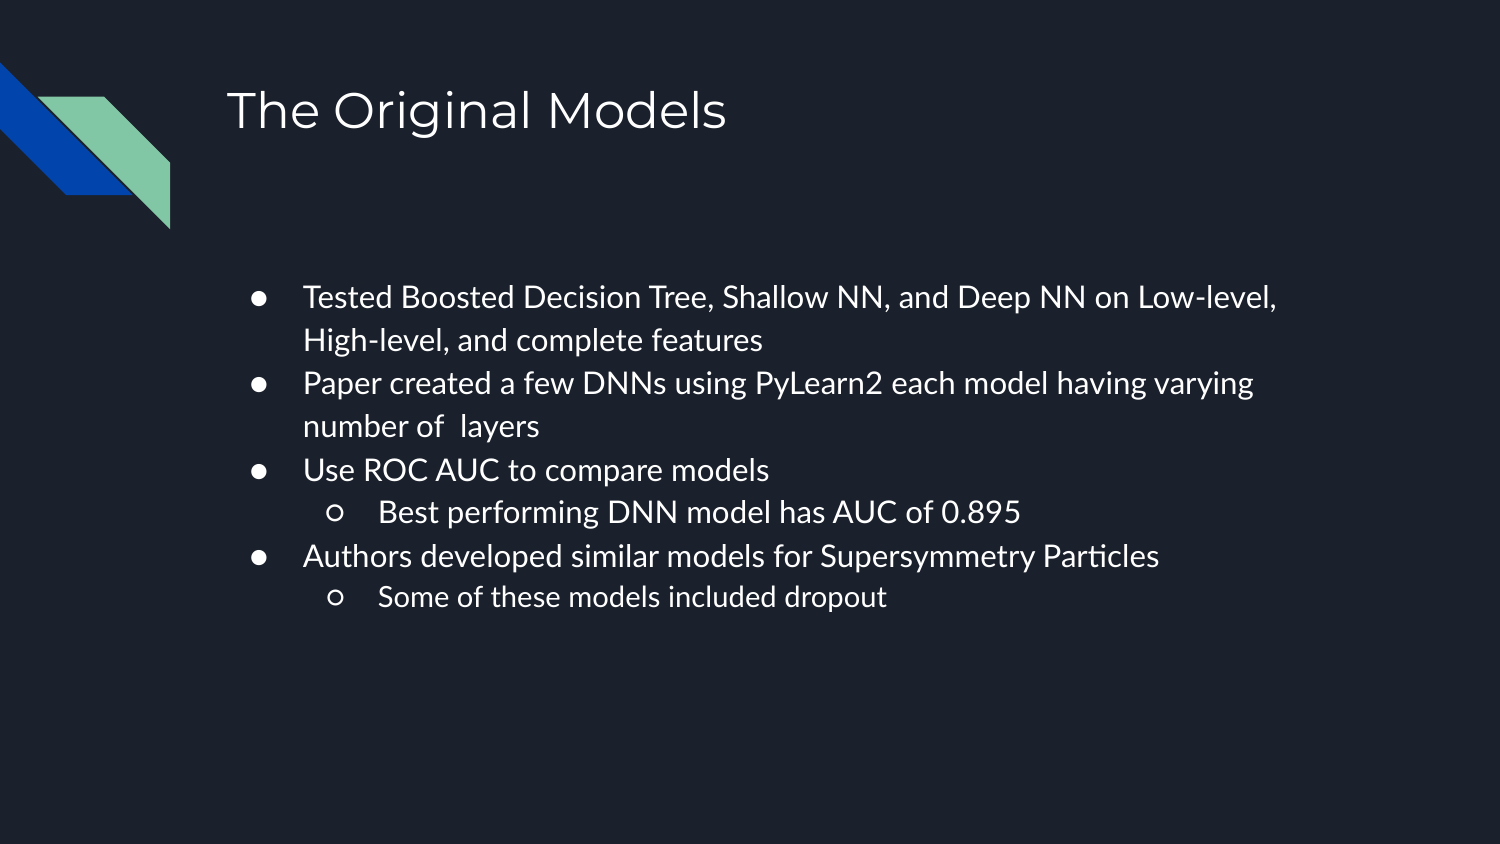

# The Original Models
Tested Boosted Decision Tree, Shallow NN, and Deep NN on Low-level, High-level, and complete features
Paper created a few DNNs using PyLearn2 each model having varying number of  layers
Use ROC AUC to compare models
Best performing DNN model has AUC of 0.895
Authors developed similar models for Supersymmetry Particles
Some of these models included dropout